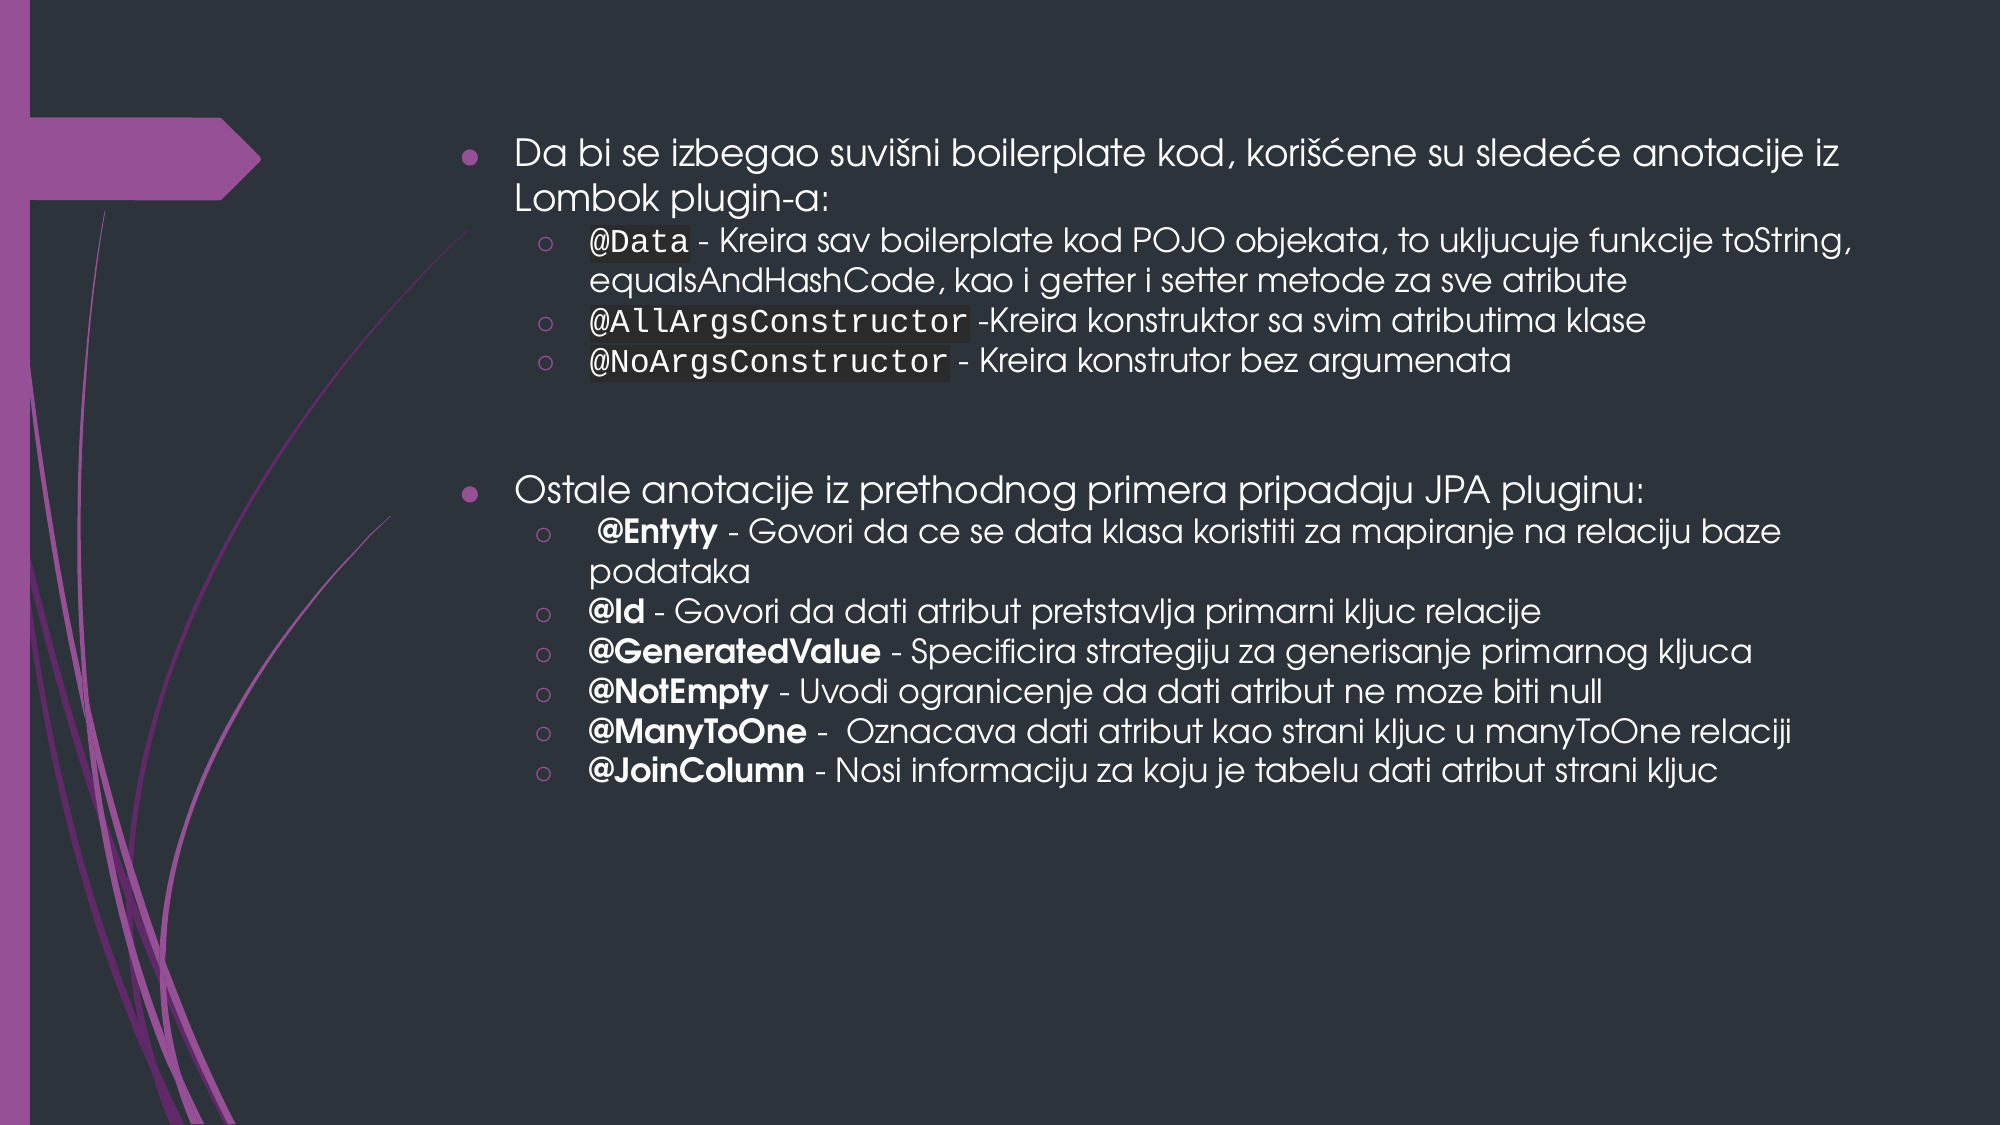

Da bi se izbegao suvišni boilerplate kod, korišćene su sledeće anotacije iz Lombok plugin-a:
@Data - Kreira sav boilerplate kod POJO objekata, to ukljucuje funkcije toString, equalsAndHashCode, kao i getter i setter metode za sve atribute
@AllArgsConstructor -Kreira konstruktor sa svim atributima klase
@NoArgsConstructor - Kreira konstrutor bez argumenata

Ostale anotacije iz prethodnog primera pripadaju JPA pluginu:
 @Entyty - Govori da ce se data klasa koristiti za mapiranje na relaciju baze podataka
@Id - Govori da dati atribut pretstavlja primarni kljuc relacije
@GeneratedValue - Specificira strategiju za generisanje primarnog kljuca
@NotEmpty - Uvodi ogranicenje da dati atribut ne moze biti null
@ManyToOne -  Oznacava dati atribut kao strani kljuc u manyToOne relaciji
@JoinColumn - Nosi informaciju za koju je tabelu dati atribut strani kljuc